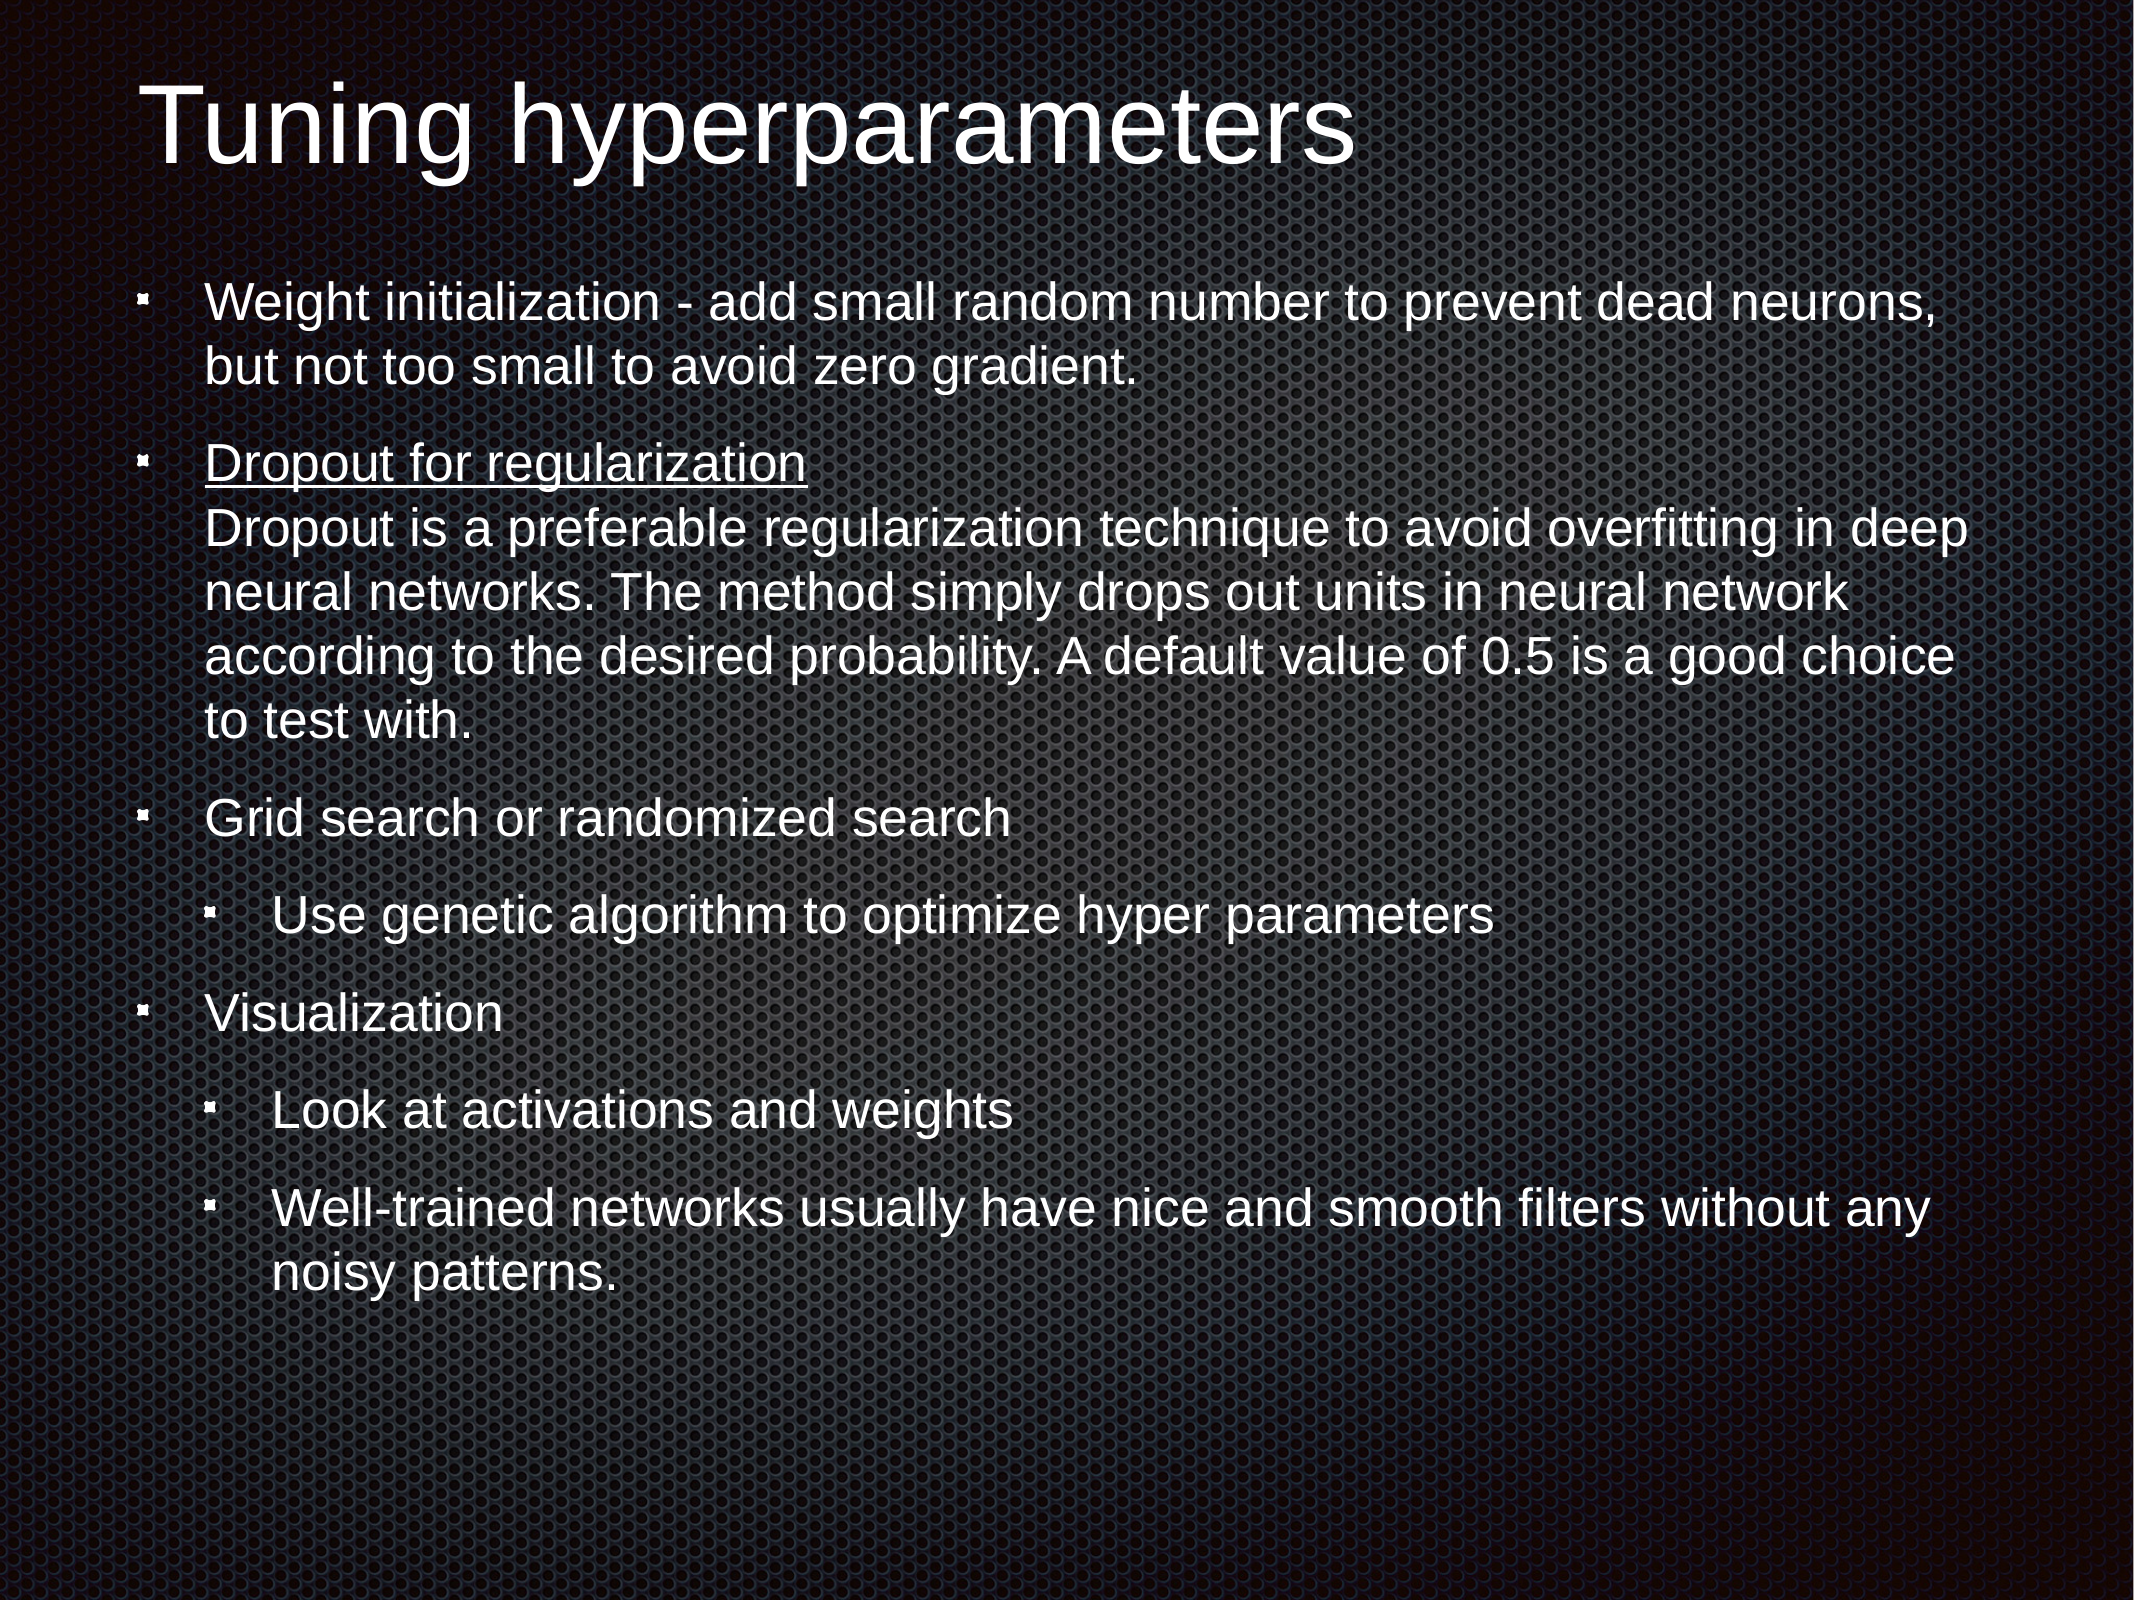

Tuning hyperparameters
Weight initialization - add small random number to prevent dead neurons, but not too small to avoid zero gradient.
Dropout for regularization
Dropout is a preferable regularization technique to avoid overfitting in deep neural networks. The method simply drops out units in neural network according to the desired probability. A default value of 0.5 is a good choice to test with.
Grid search or randomized search
Use genetic algorithm to optimize hyper parameters
Visualization
Look at activations and weights
Well-trained networks usually have nice and smooth filters without any noisy patterns.